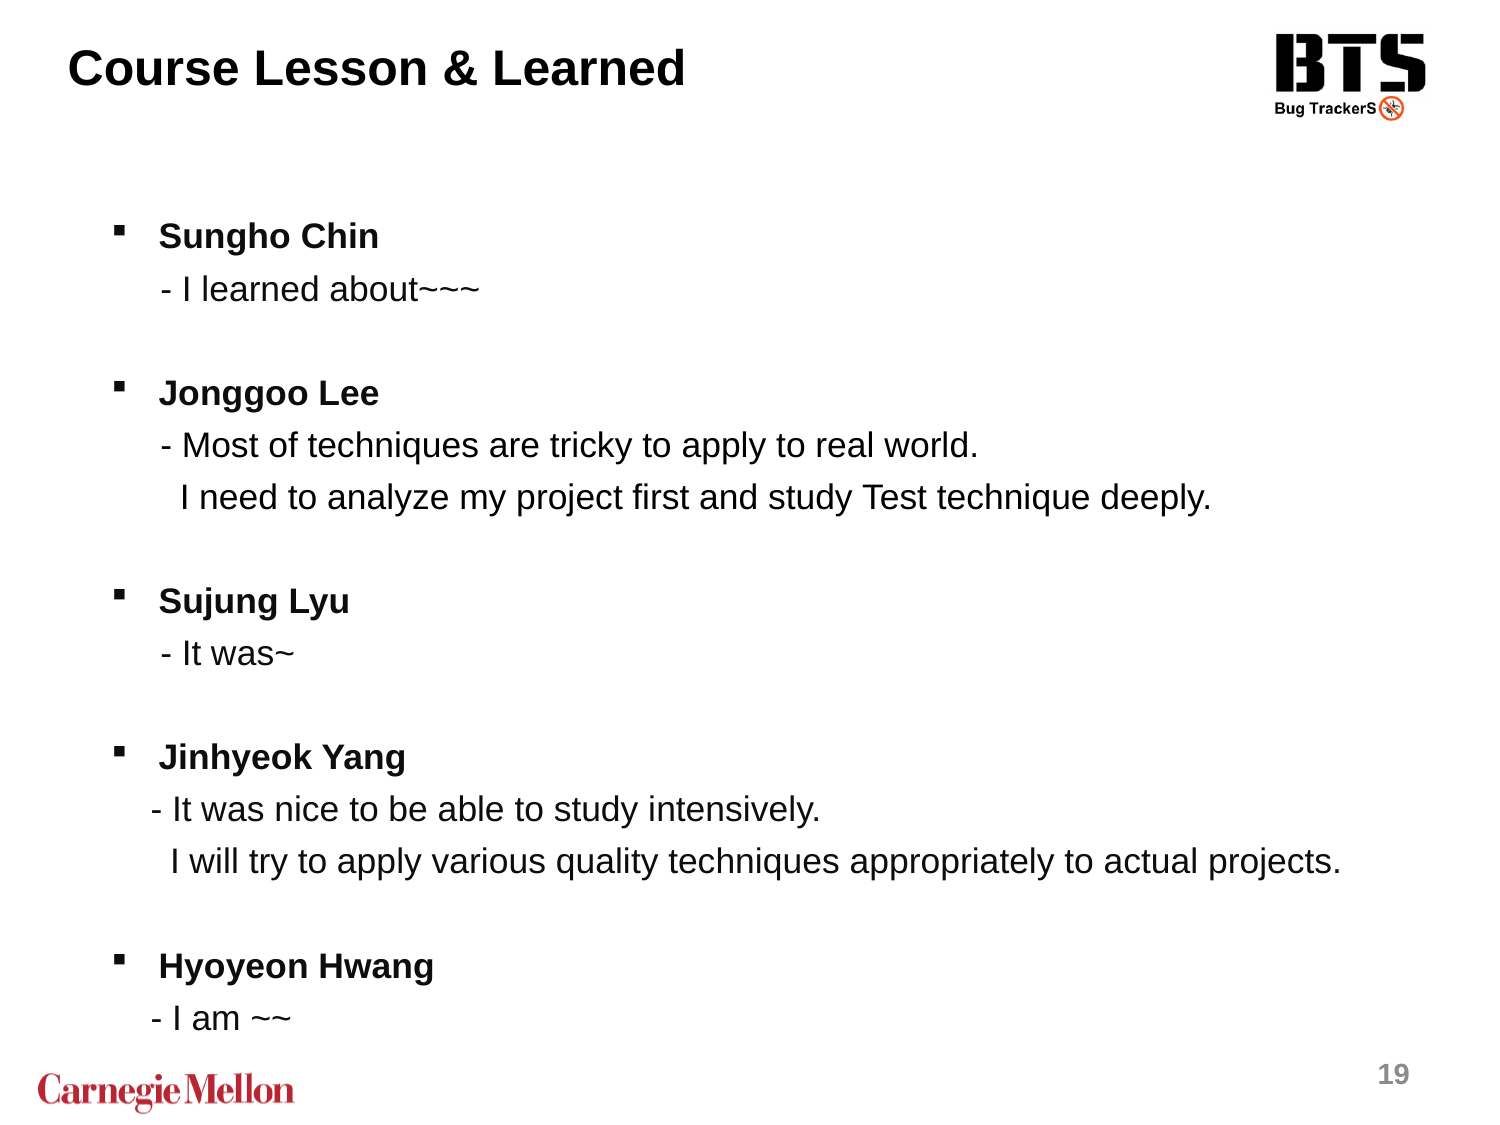

Course Lesson & Learned

Sungho Chin
     - I learned about~~~

Jonggoo Lee
     - Most of techniques are tricky to apply to real world.
       I need to analyze my project first and study Test technique deeply.

Sujung Lyu
     - It was~

Jinhyeok Yang
    - It was nice to be able to study intensively.
      I will try to apply various quality techniques appropriately to actual projects.

Hyoyeon Hwang
    - I am ~~
19